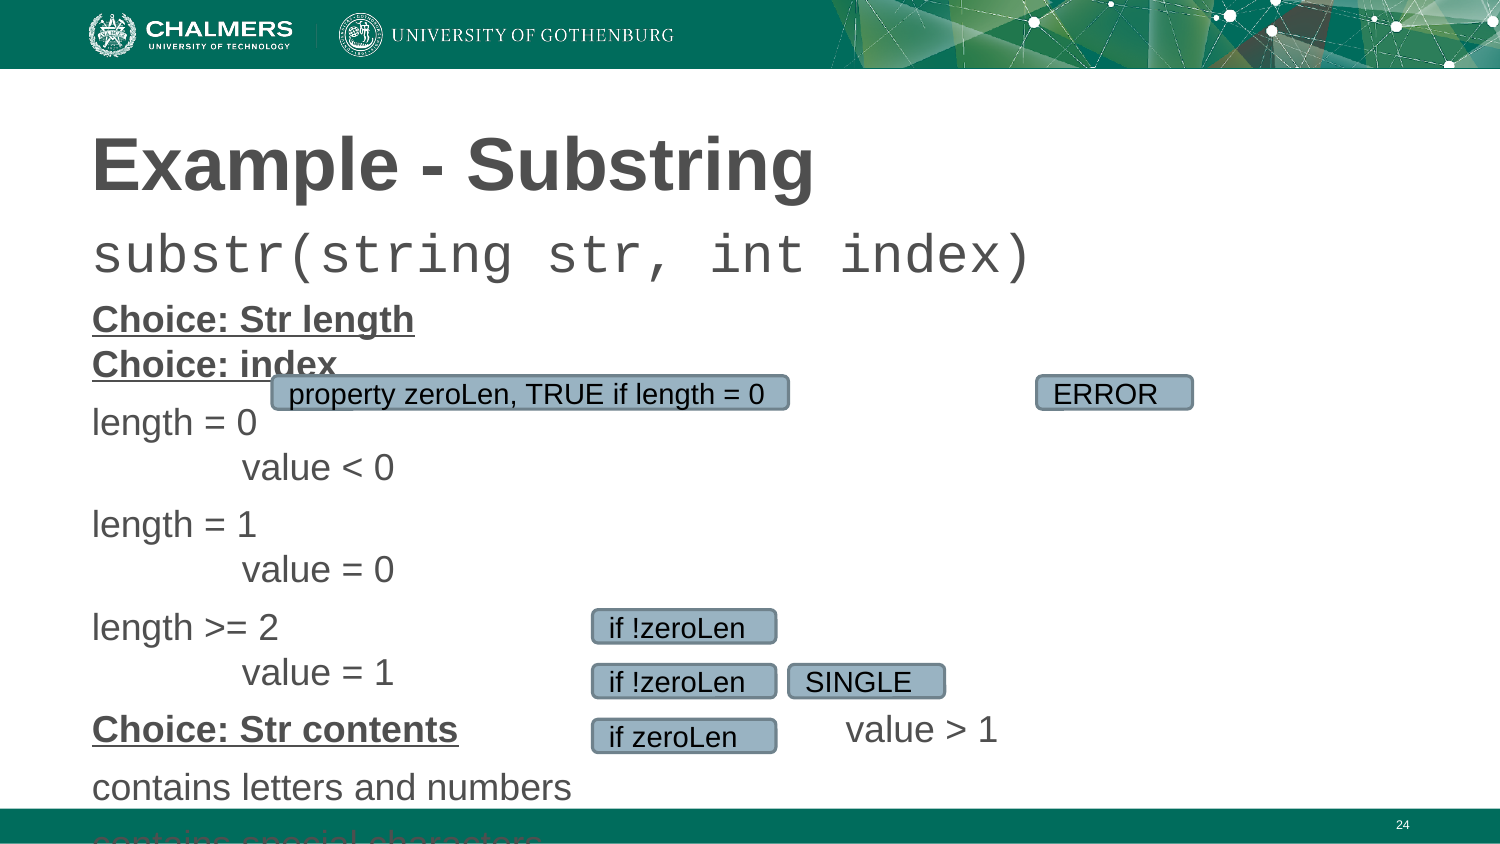

# Example - Substring
substr(string str, int index)
Choice: Str length						Choice: index
length = 0								value < 0
length = 1								value = 0
length >= 2								value = 1
Choice: Str contents                                     value > 1
contains letters and numbers
contains special characters
empty
property zeroLen, TRUE if length = 0
ERROR
if !zeroLen
if !zeroLen
SINGLE
if zeroLen
24